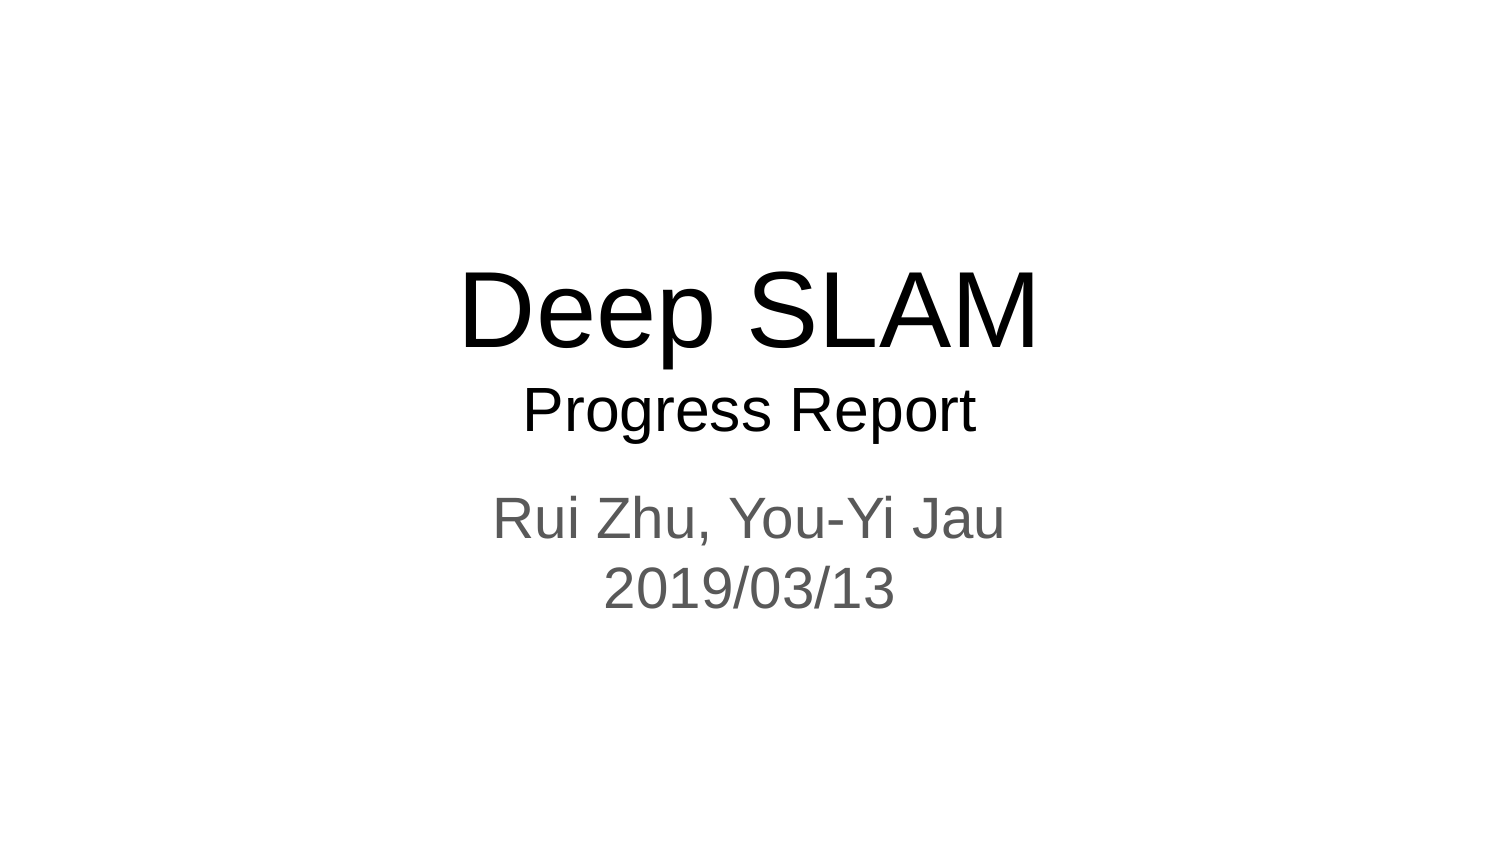

# Deep SLAM
Progress Report
Rui Zhu, You-Yi Jau
2019/03/13